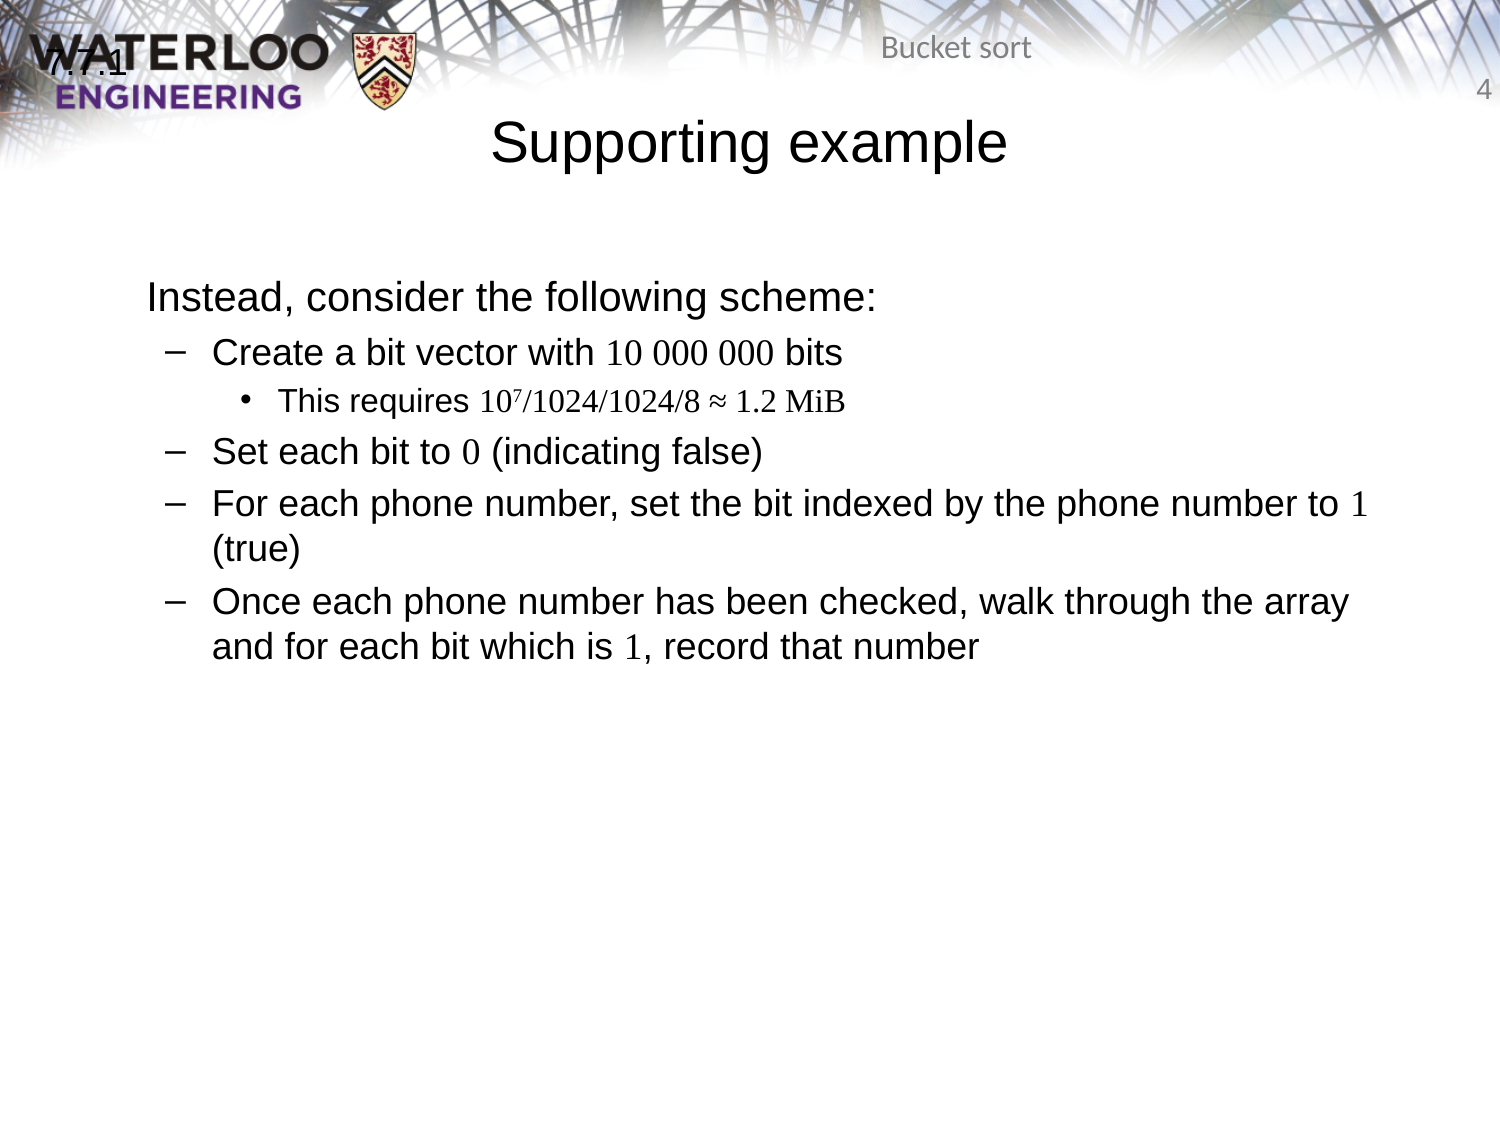

7.7.1
# Supporting example
	Instead, consider the following scheme:
Create a bit vector with 10 000 000 bits
This requires 107/1024/1024/8 ≈ 1.2 MiB
Set each bit to 0 (indicating false)
For each phone number, set the bit indexed by the phone number to 1 (true)
Once each phone number has been checked, walk through the array and for each bit which is 1, record that number